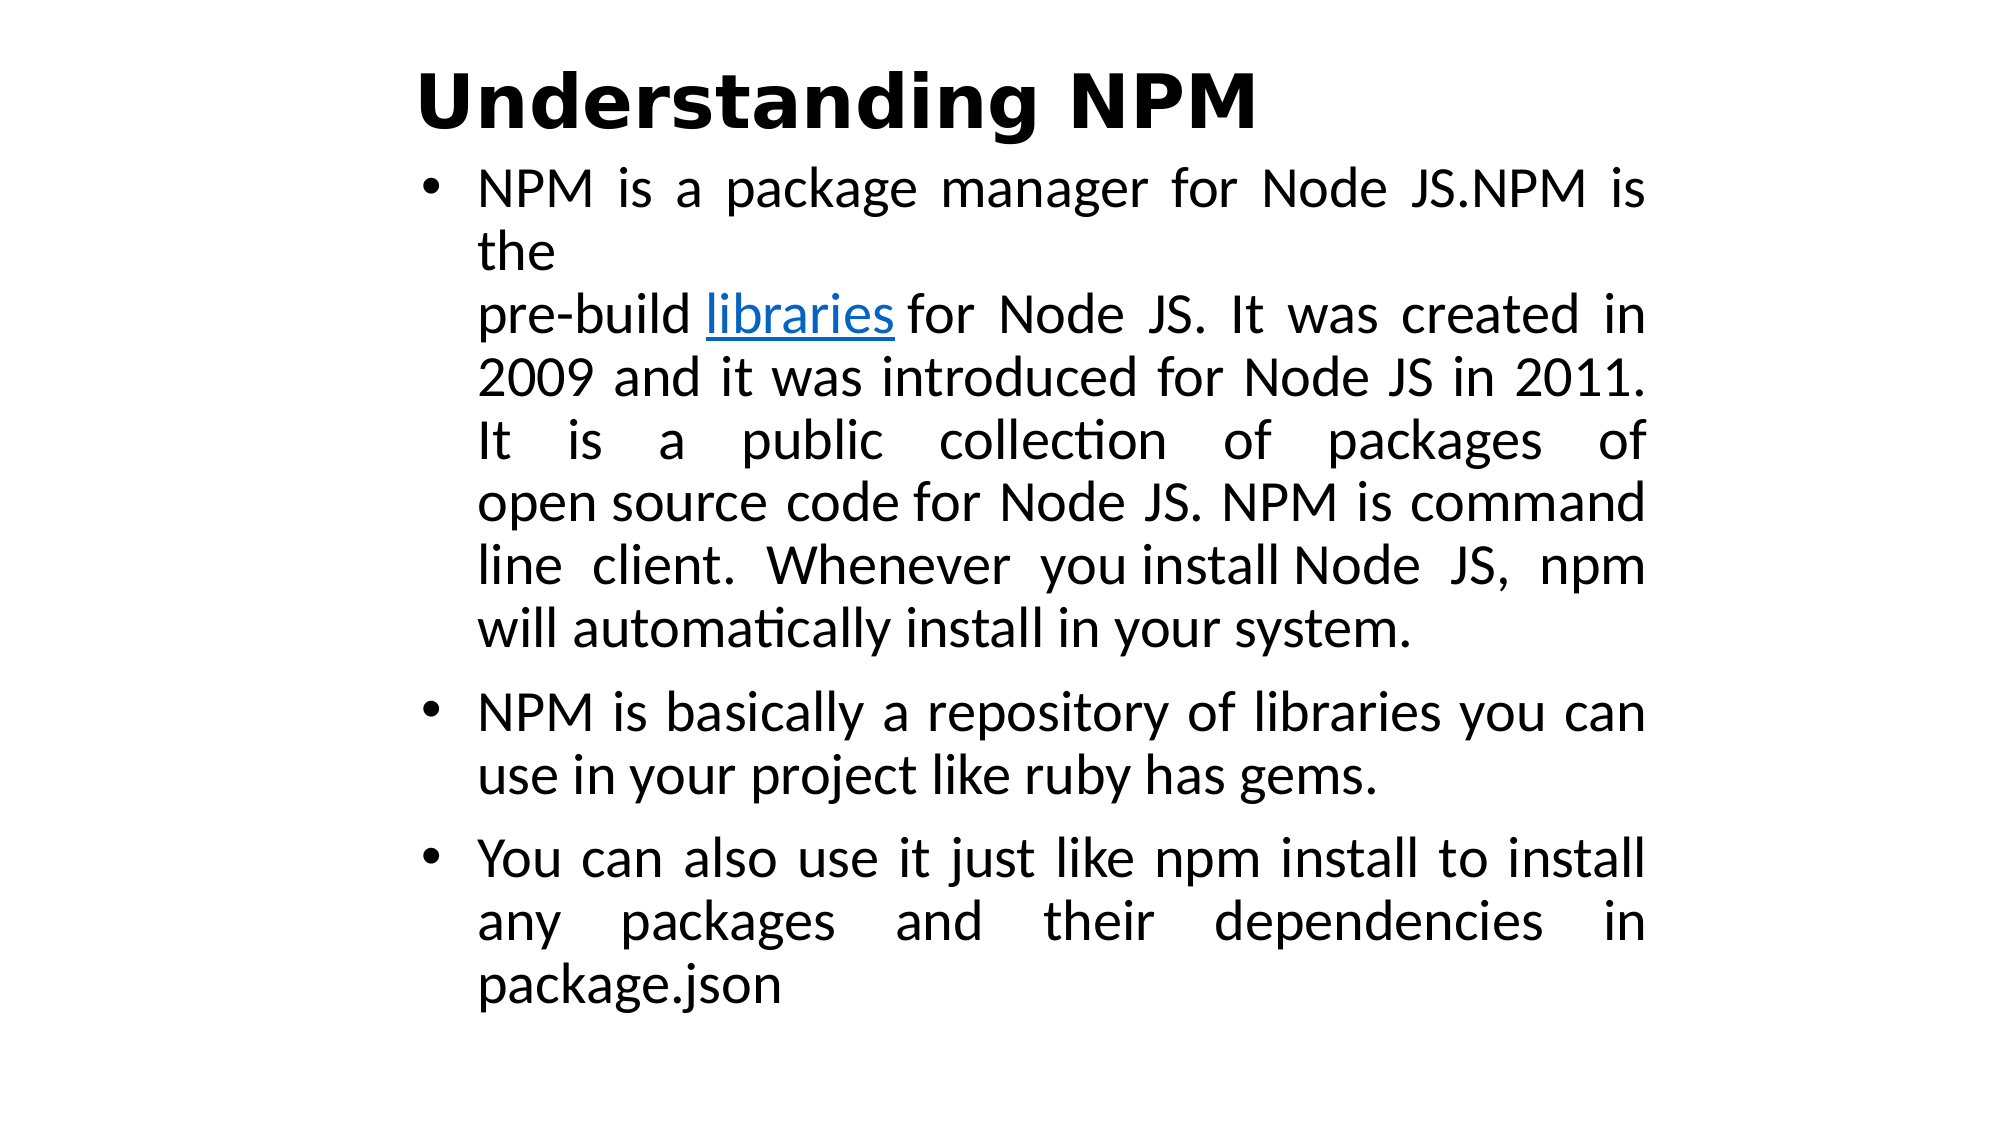

# Understanding NPM
NPM is a package manager for Node JS.NPM is the
pre-build libraries for Node JS. It was created in 2009 and it was introduced for Node JS in 2011. It is a public collection of packages of open source code for Node JS. NPM is command line client. Whenever you install Node JS, npm will automatically install in your system.
NPM is basically a repository of libraries you can use in your project like ruby has gems.
You can also use it just like npm install to install any packages and their dependencies in package.json